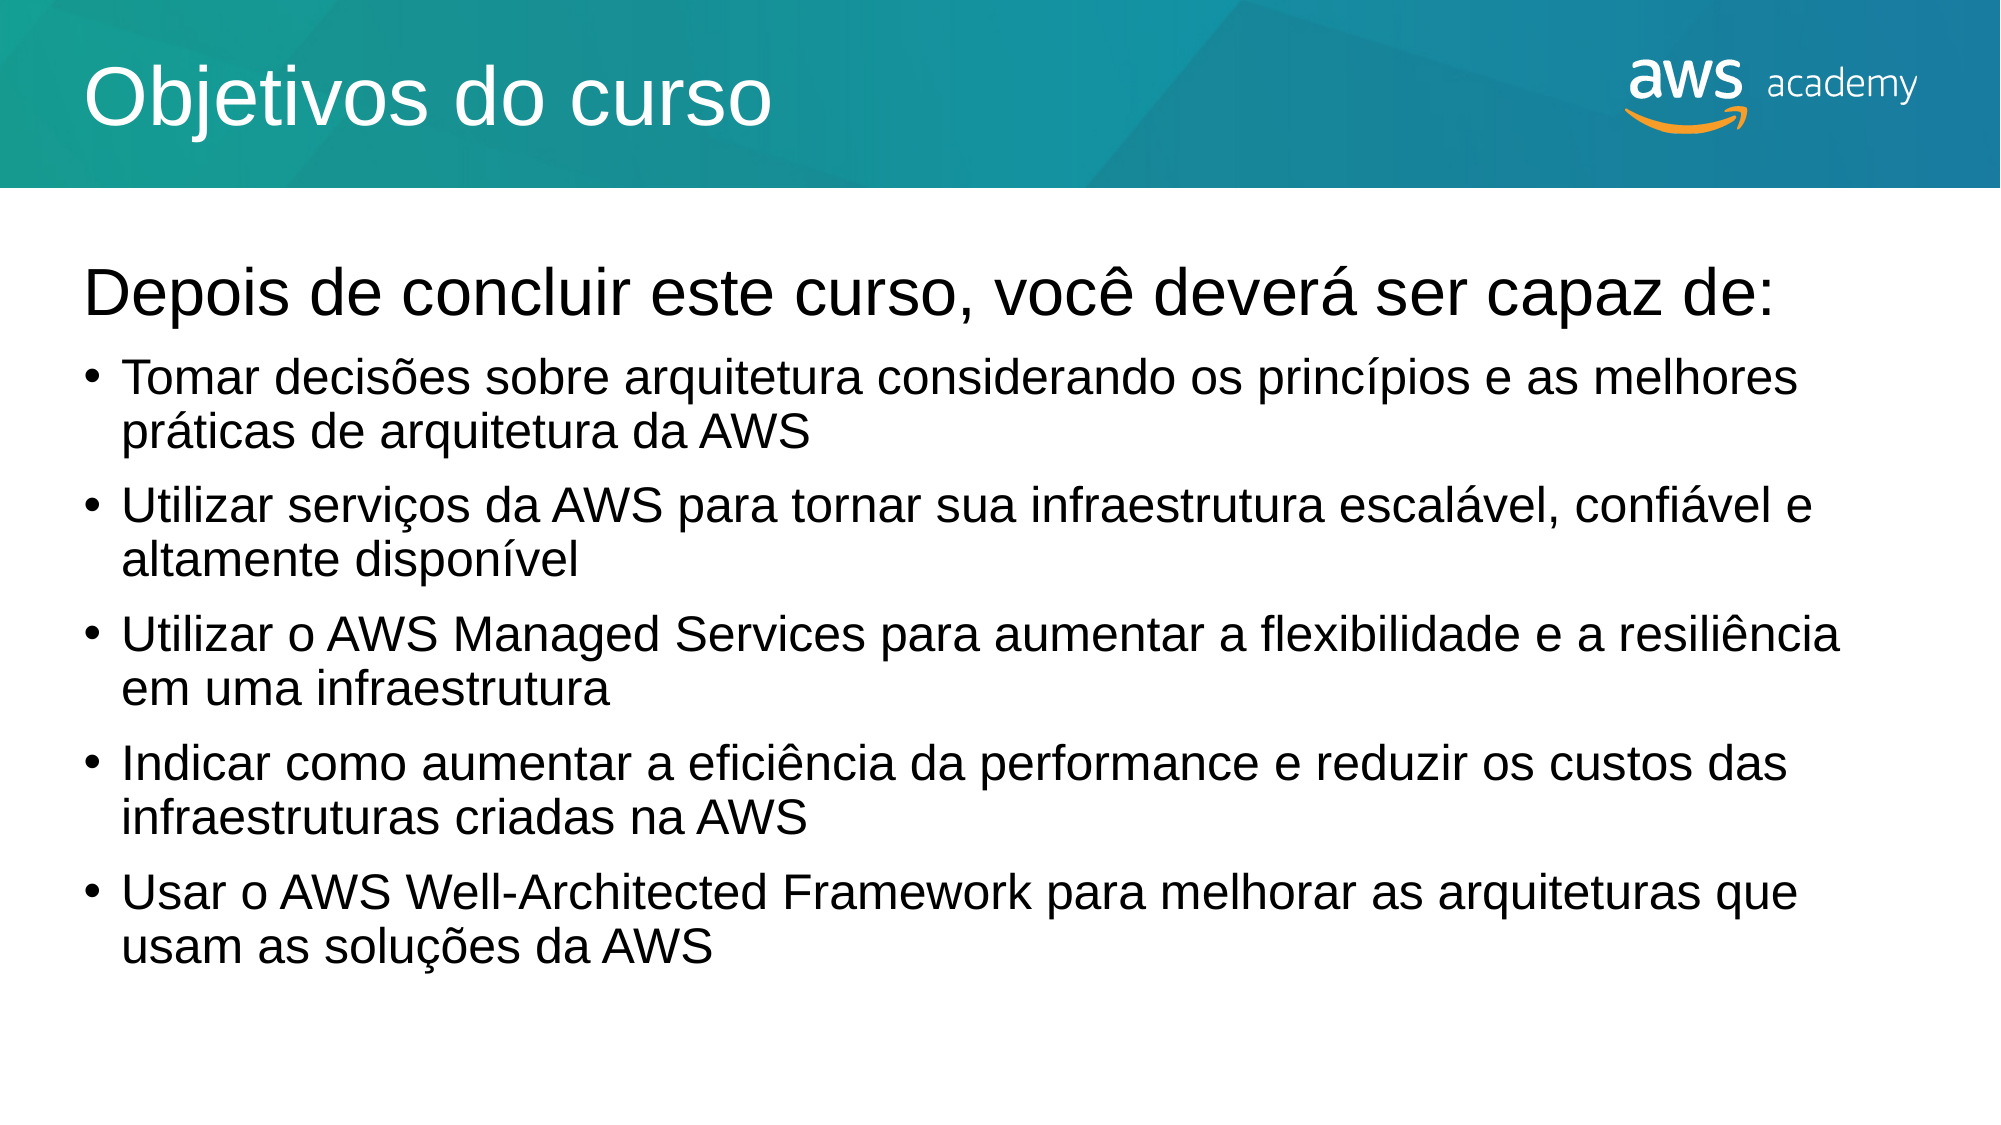

# Objetivos do curso
Depois de concluir este curso, você deverá ser capaz de:
Tomar decisões sobre arquitetura considerando os princípios e as melhores práticas de arquitetura da AWS
Utilizar serviços da AWS para tornar sua infraestrutura escalável, confiável e altamente disponível
Utilizar o AWS Managed Services para aumentar a flexibilidade e a resiliência em uma infraestrutura
Indicar como aumentar a eficiência da performance e reduzir os custos das infraestruturas criadas na AWS
Usar o AWS Well-Architected Framework para melhorar as arquiteturas que usam as soluções da AWS